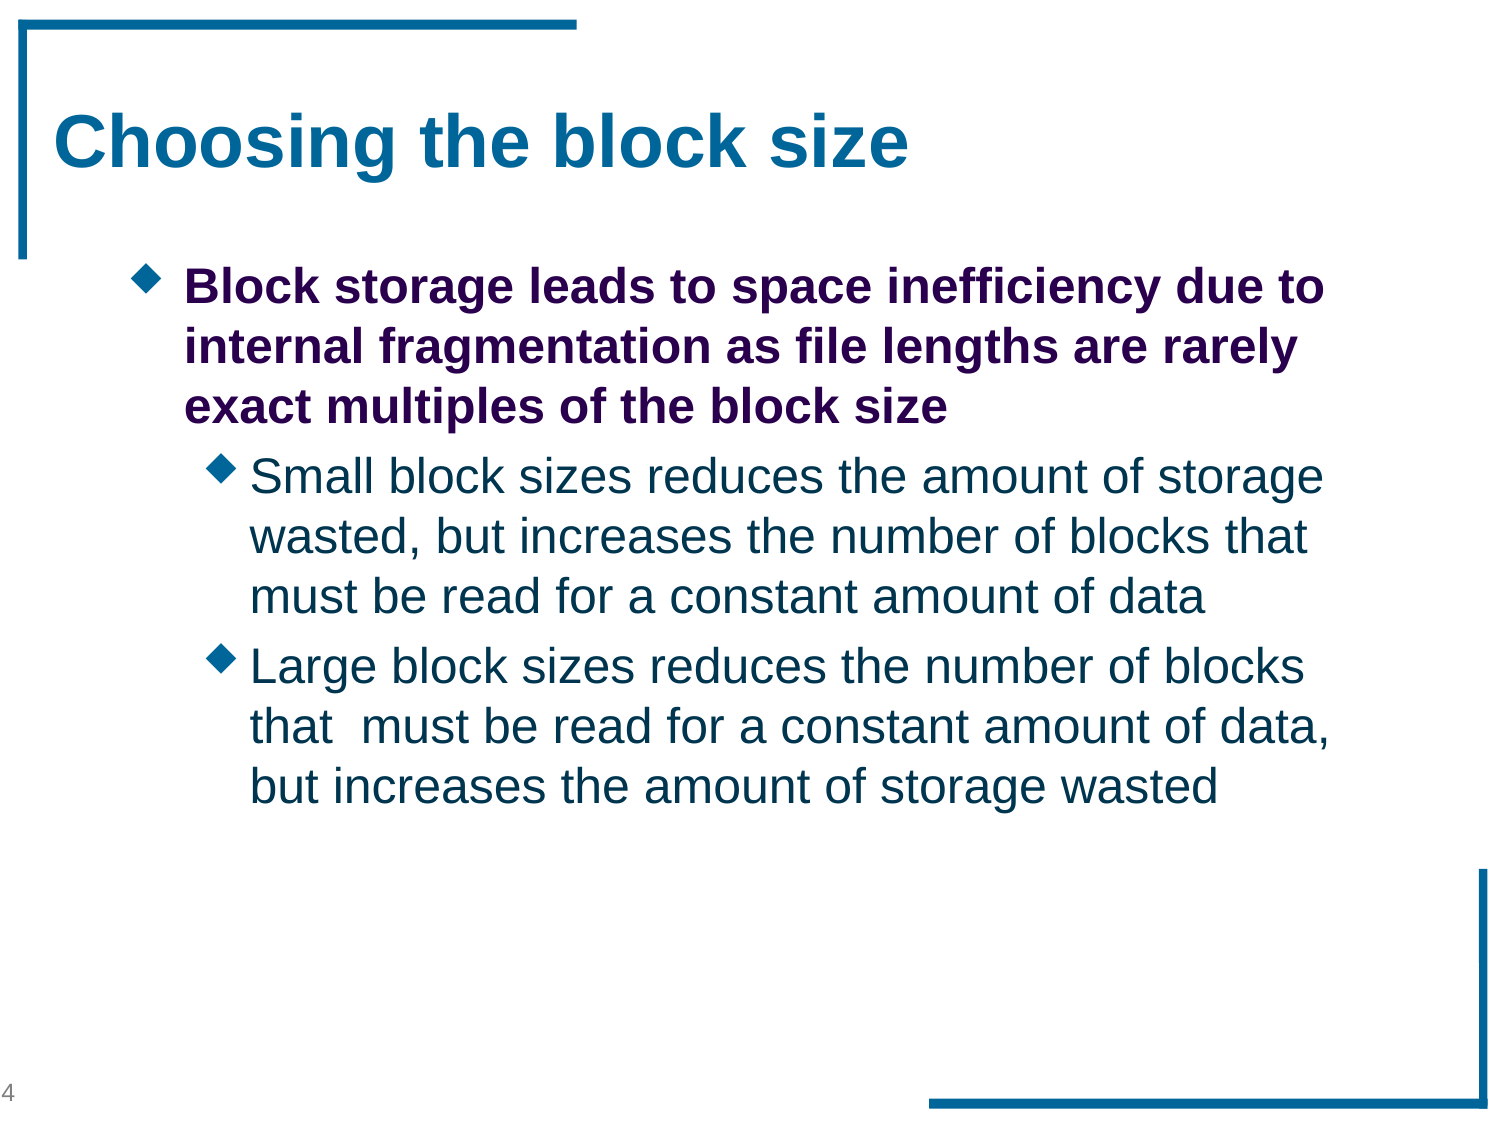

# Choosing the block size
Block storage leads to space inefficiency due to internal fragmentation as file lengths are rarely exact multiples of the block size
Small block sizes reduces the amount of storage wasted, but increases the number of blocks that  must be read for a constant amount of data
Large block sizes reduces the number of blocks that  must be read for a constant amount of data, but increases the amount of storage wasted